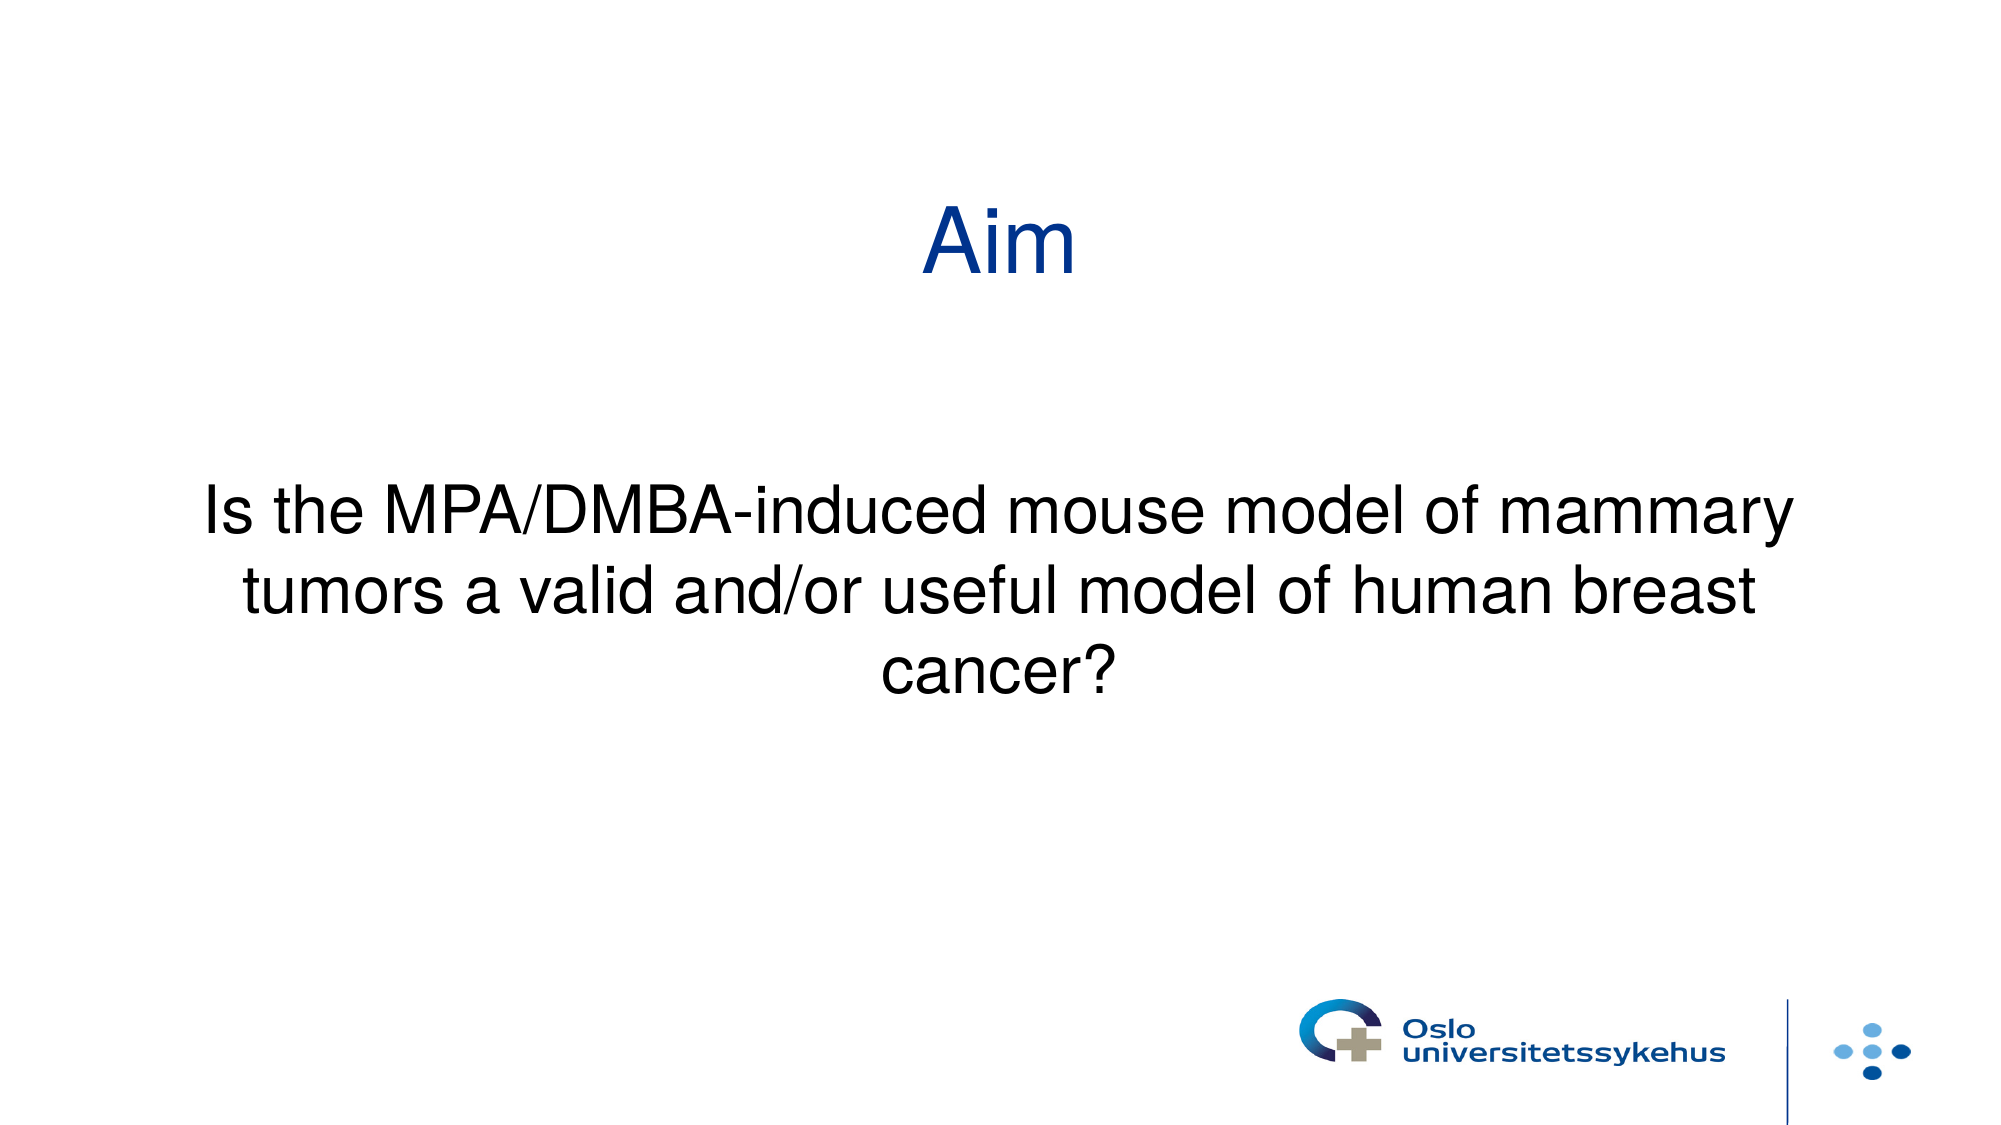

# Aim
Is the MPA/DMBA-induced mouse model of mammary tumors a valid and/or useful model of human breast cancer?